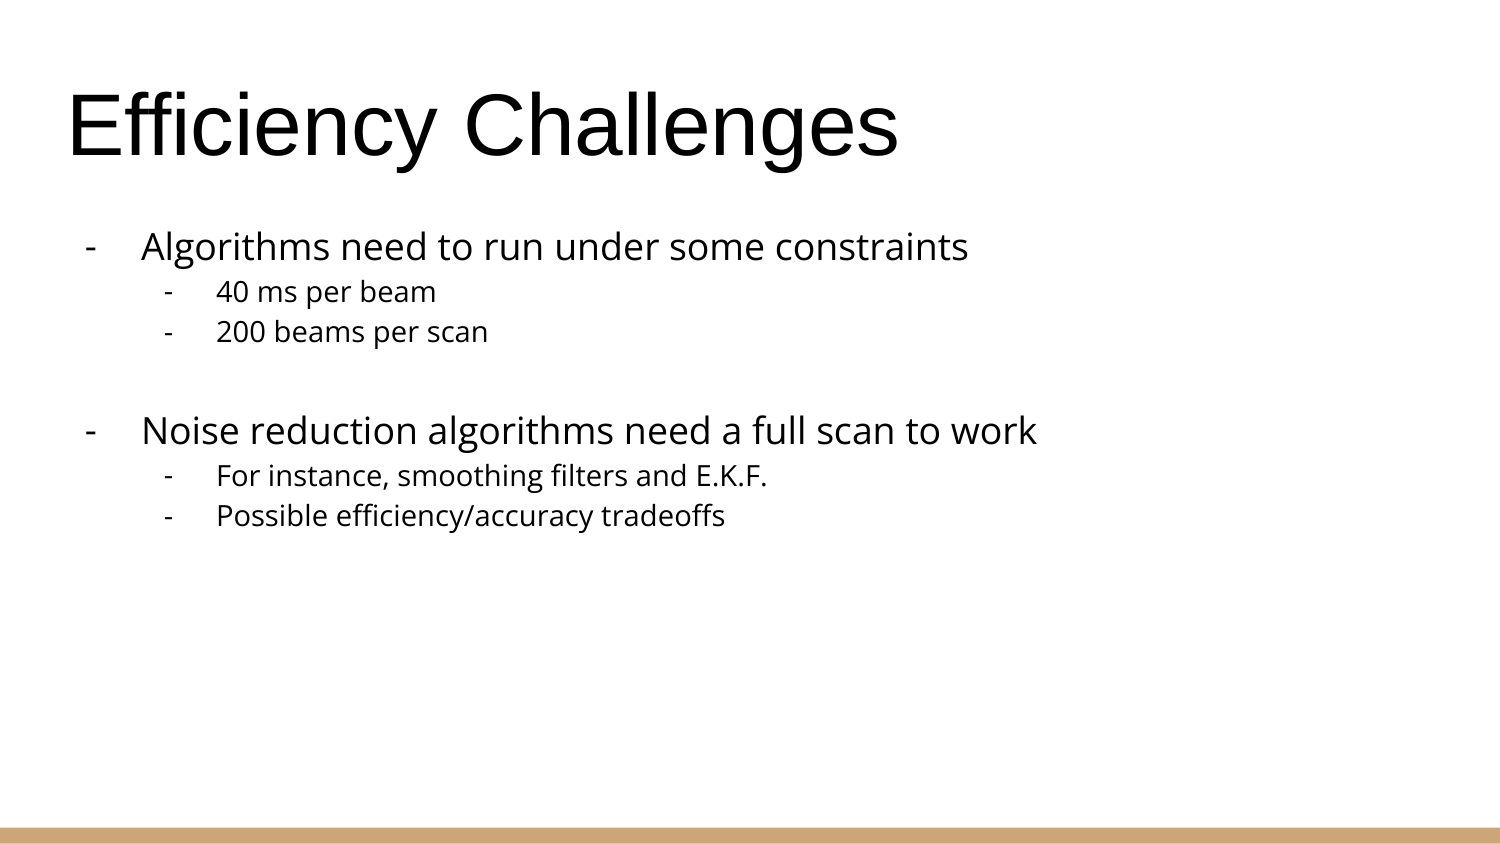

# Efficiency Challenges
Algorithms need to run under some constraints
40 ms per beam
200 beams per scan

Noise reduction algorithms need a full scan to work
For instance, smoothing filters and E.K.F.
Possible efficiency/accuracy tradeoffs